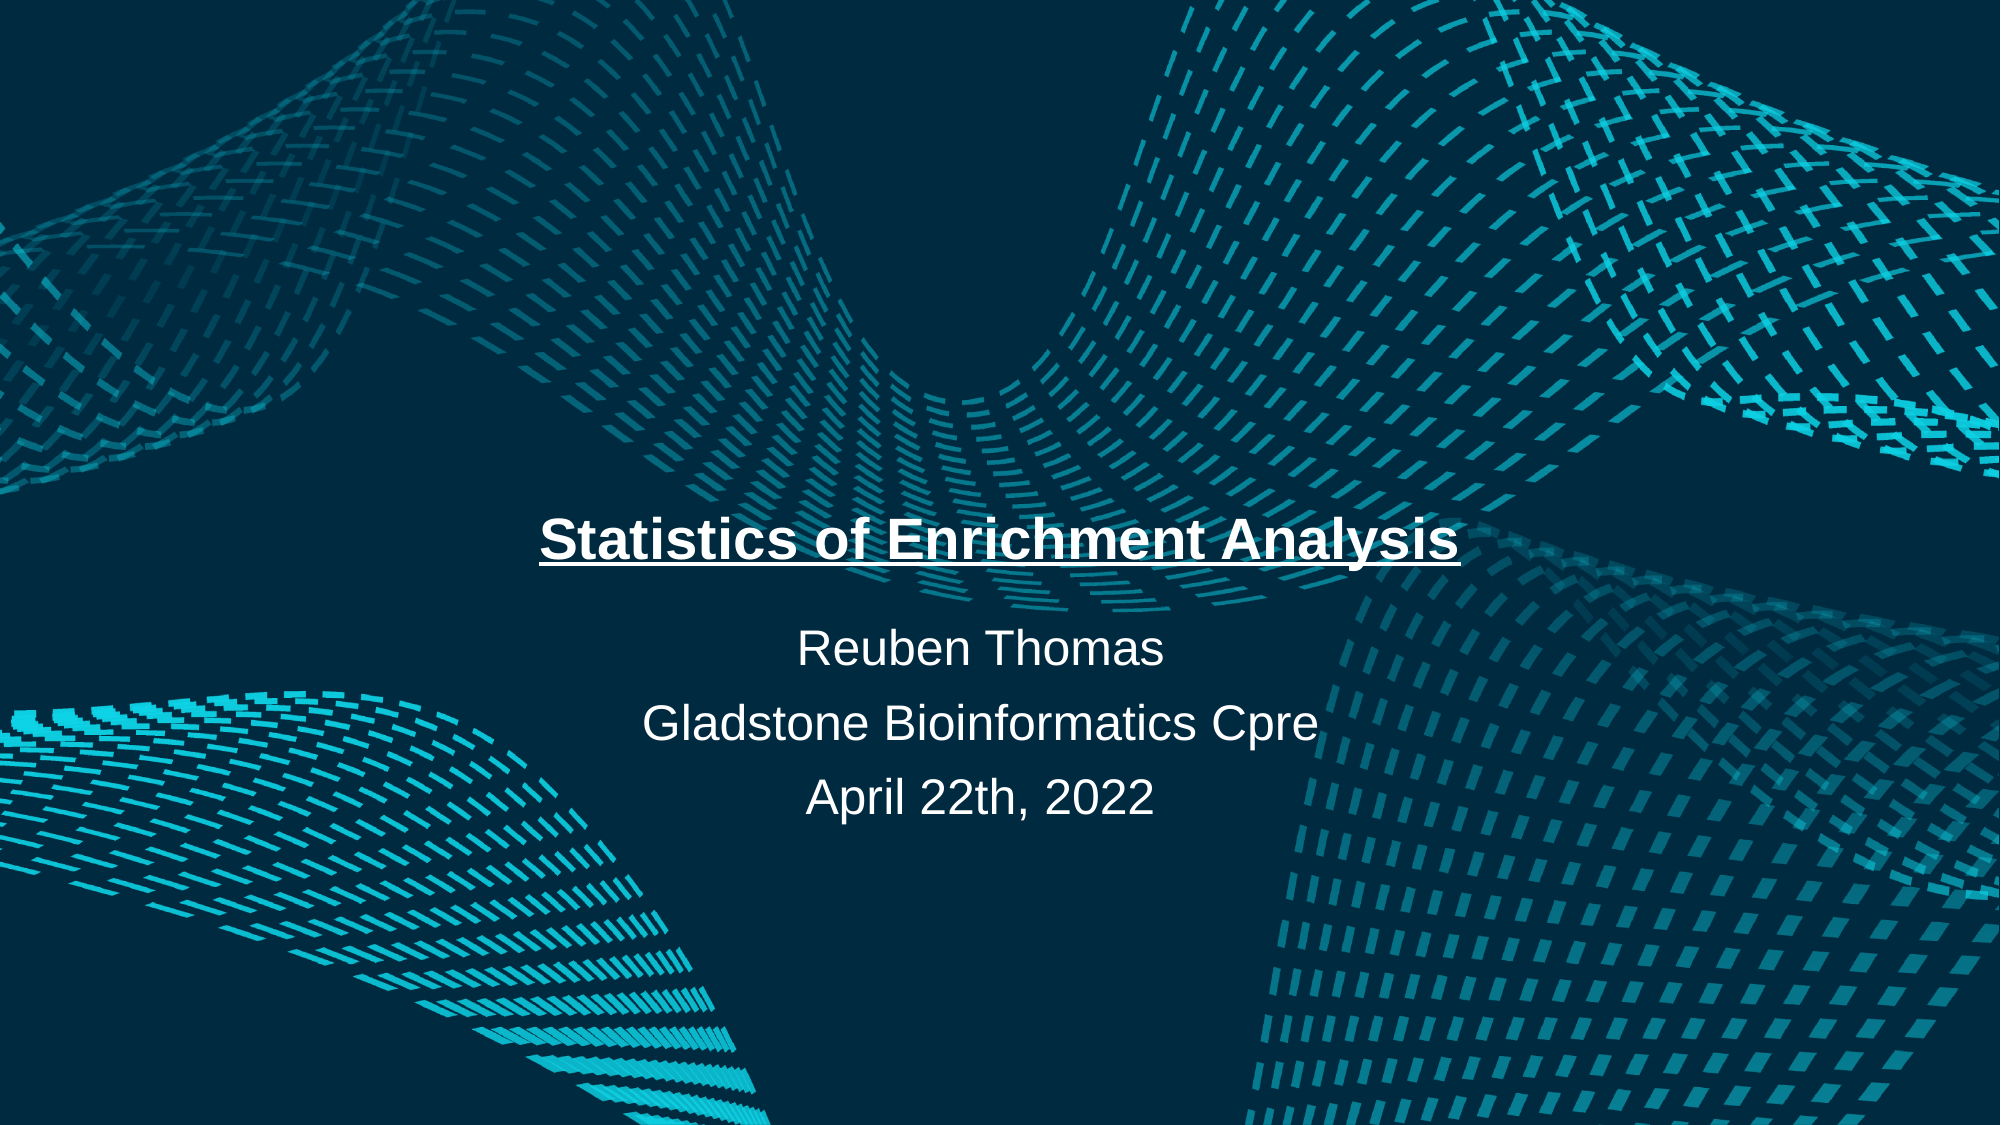

# Statistics of Enrichment Analysis
Reuben Thomas
Gladstone Bioinformatics Cpre
April 22th, 2022